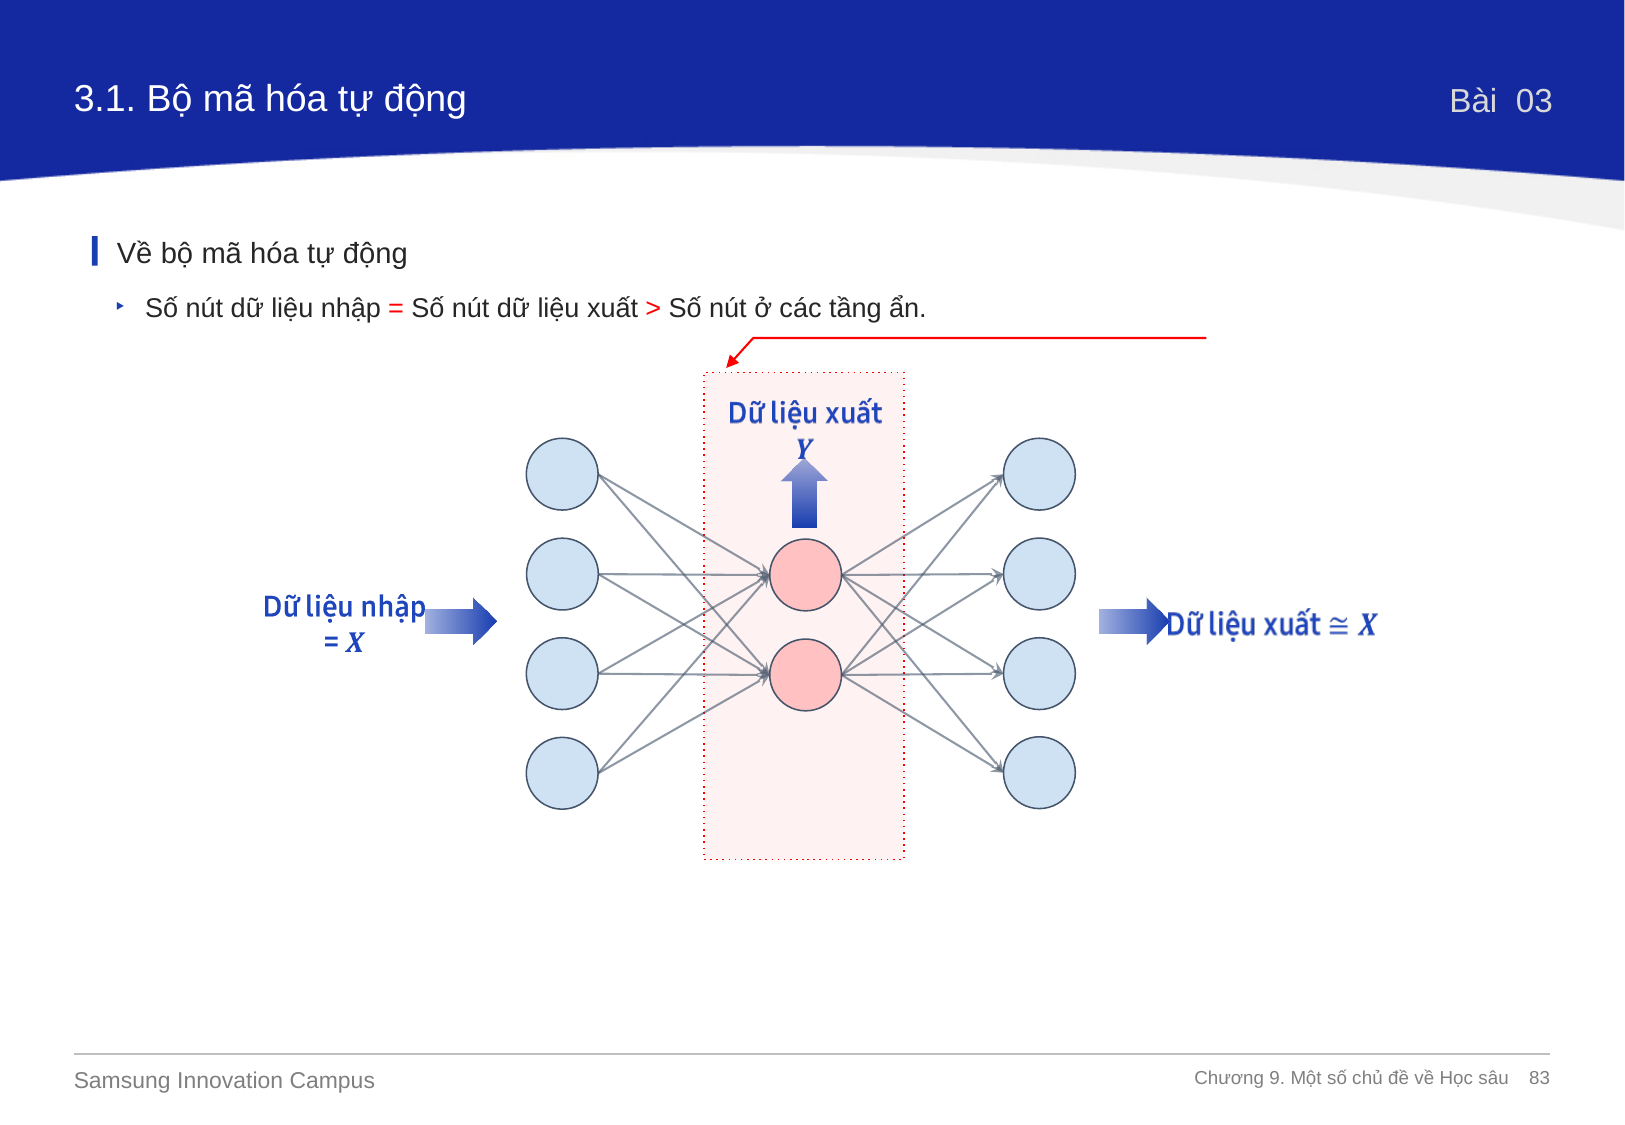

3.1. Bộ mã hóa tự động
Bài  03
Về bộ mã hóa tự động

Số nút dữ liệu nhập = Số nút dữ liệu xuất > Số nút ở các tầng ẩn.